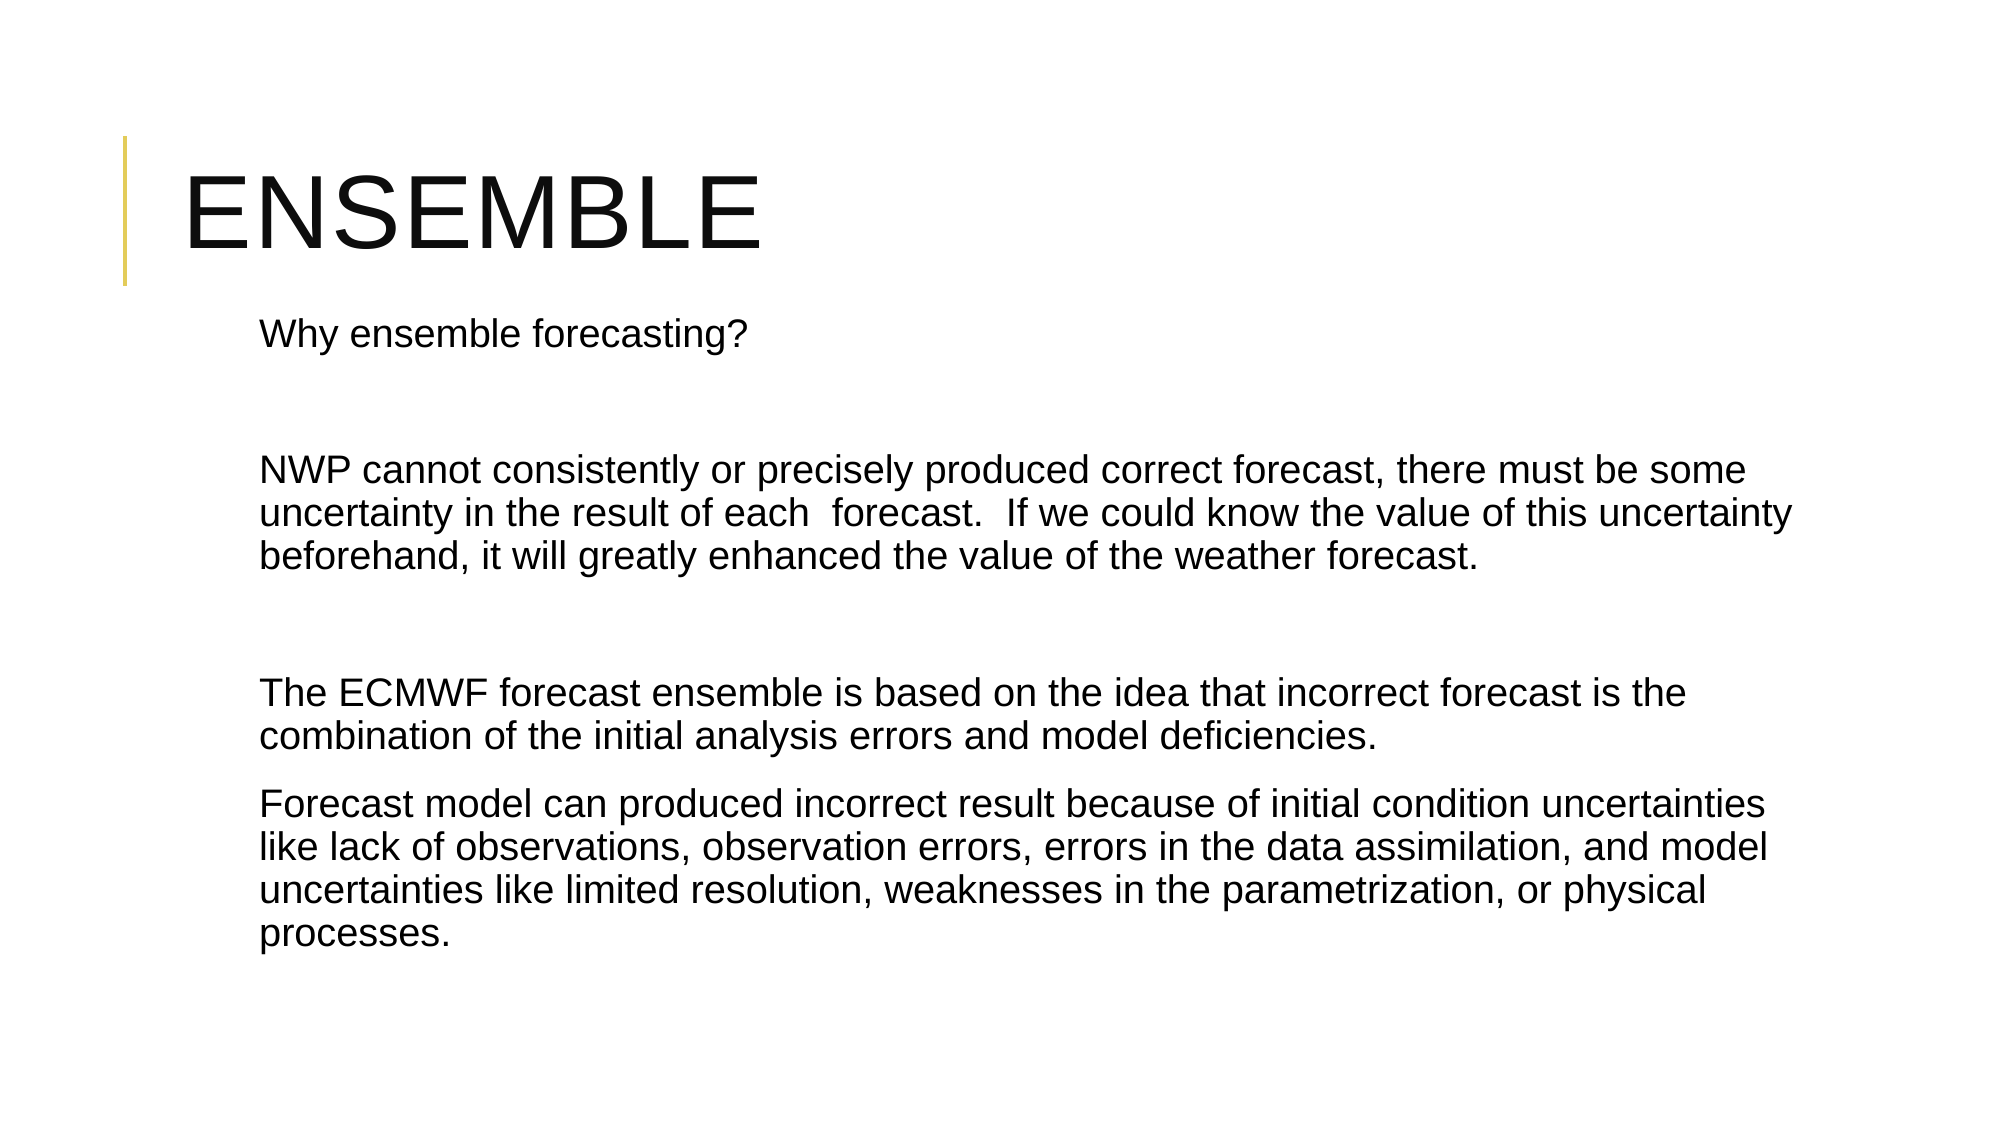

# ENSEMBLE
Why ensemble forecasting?

NWP cannot consistently or precisely produced correct forecast, there must be some uncertainty in the result of each  forecast.  If we could know the value of this uncertainty beforehand, it will greatly enhanced the value of the weather forecast.

The ECMWF forecast ensemble is based on the idea that incorrect forecast is the combination of the initial analysis errors and model deficiencies.
Forecast model can produced incorrect result because of initial condition uncertainties like lack of observations, observation errors, errors in the data assimilation, and model uncertainties like limited resolution, weaknesses in the parametrization, or physical processes.